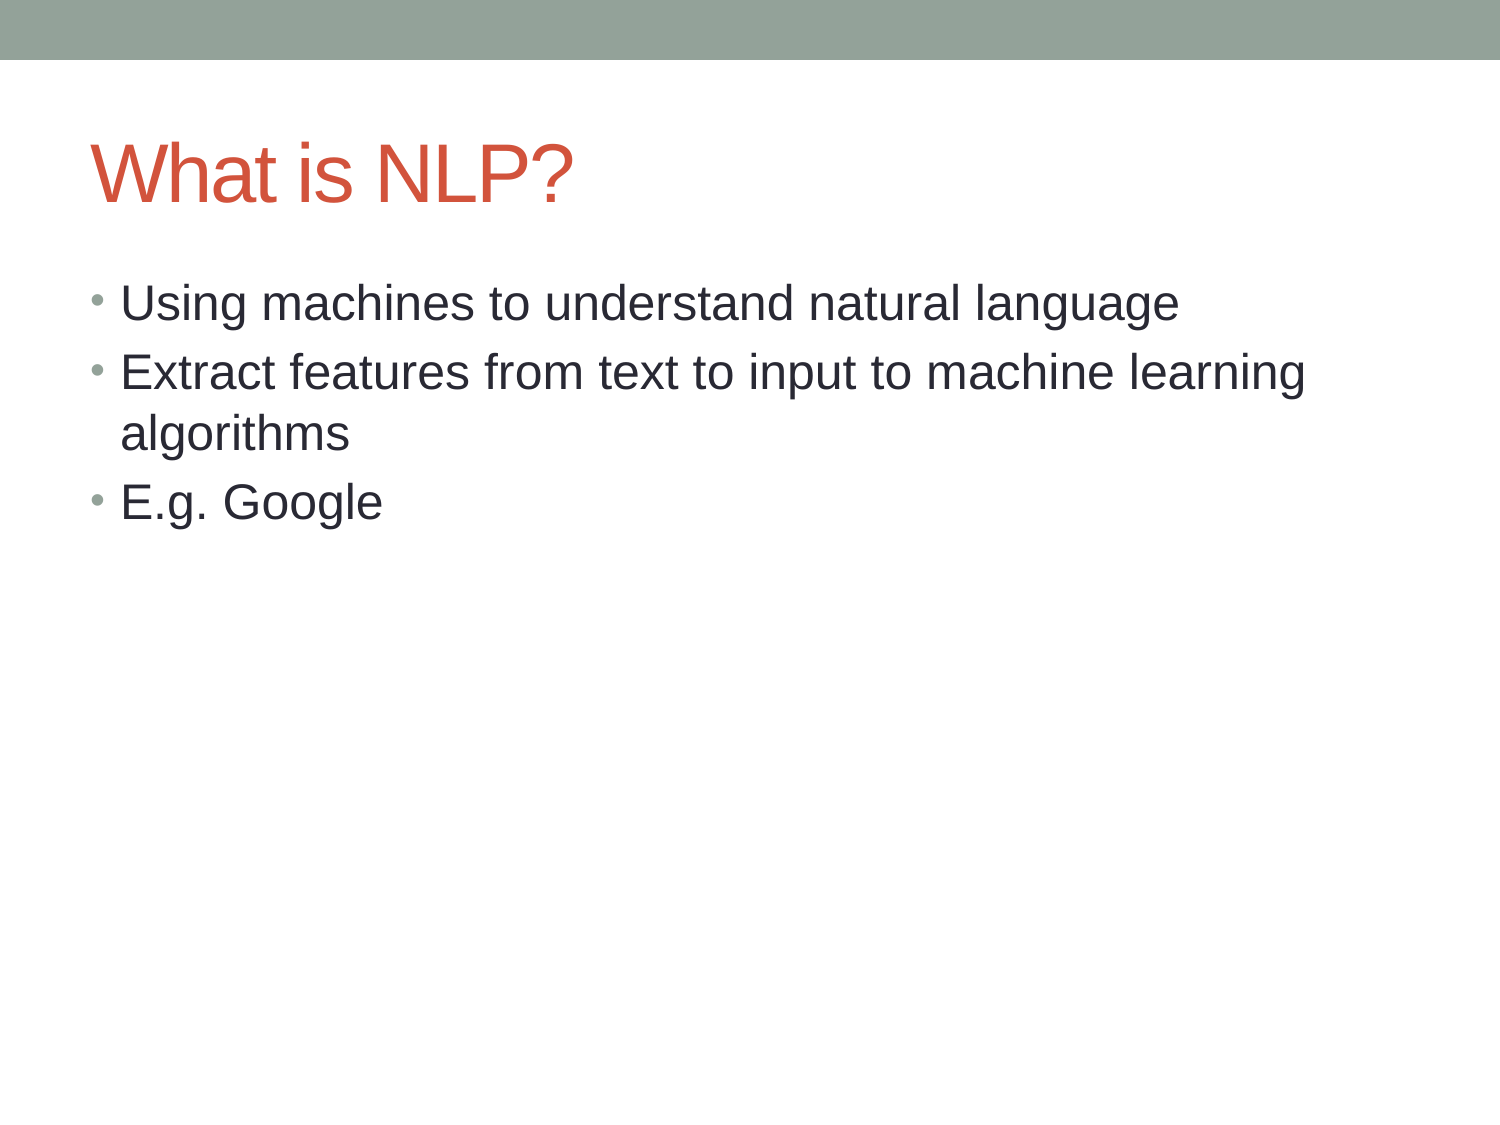

# What is NLP?
Using machines to understand natural language
Extract features from text to input to machine learning algorithms
E.g. Google